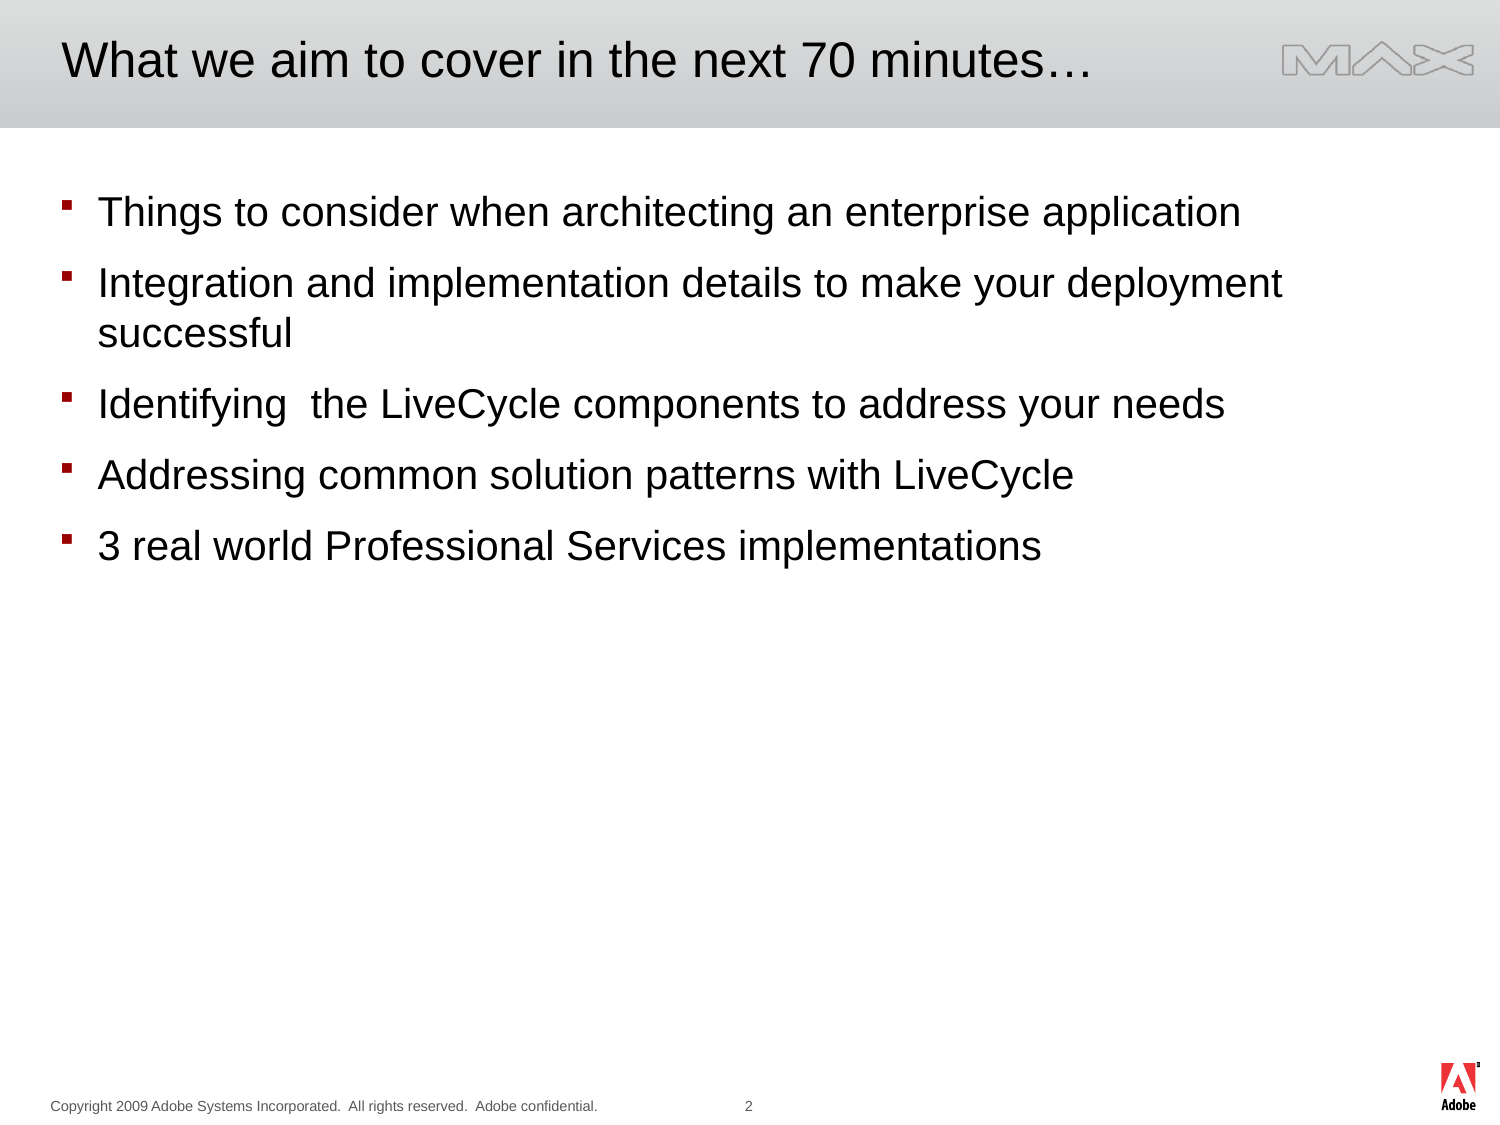

# What we aim to cover in the next 70 minutes…
Things to consider when architecting an enterprise application
Integration and implementation details to make your deployment successful
Identifying  the LiveCycle components to address your needs
Addressing common solution patterns with LiveCycle
3 real world Professional Services implementations